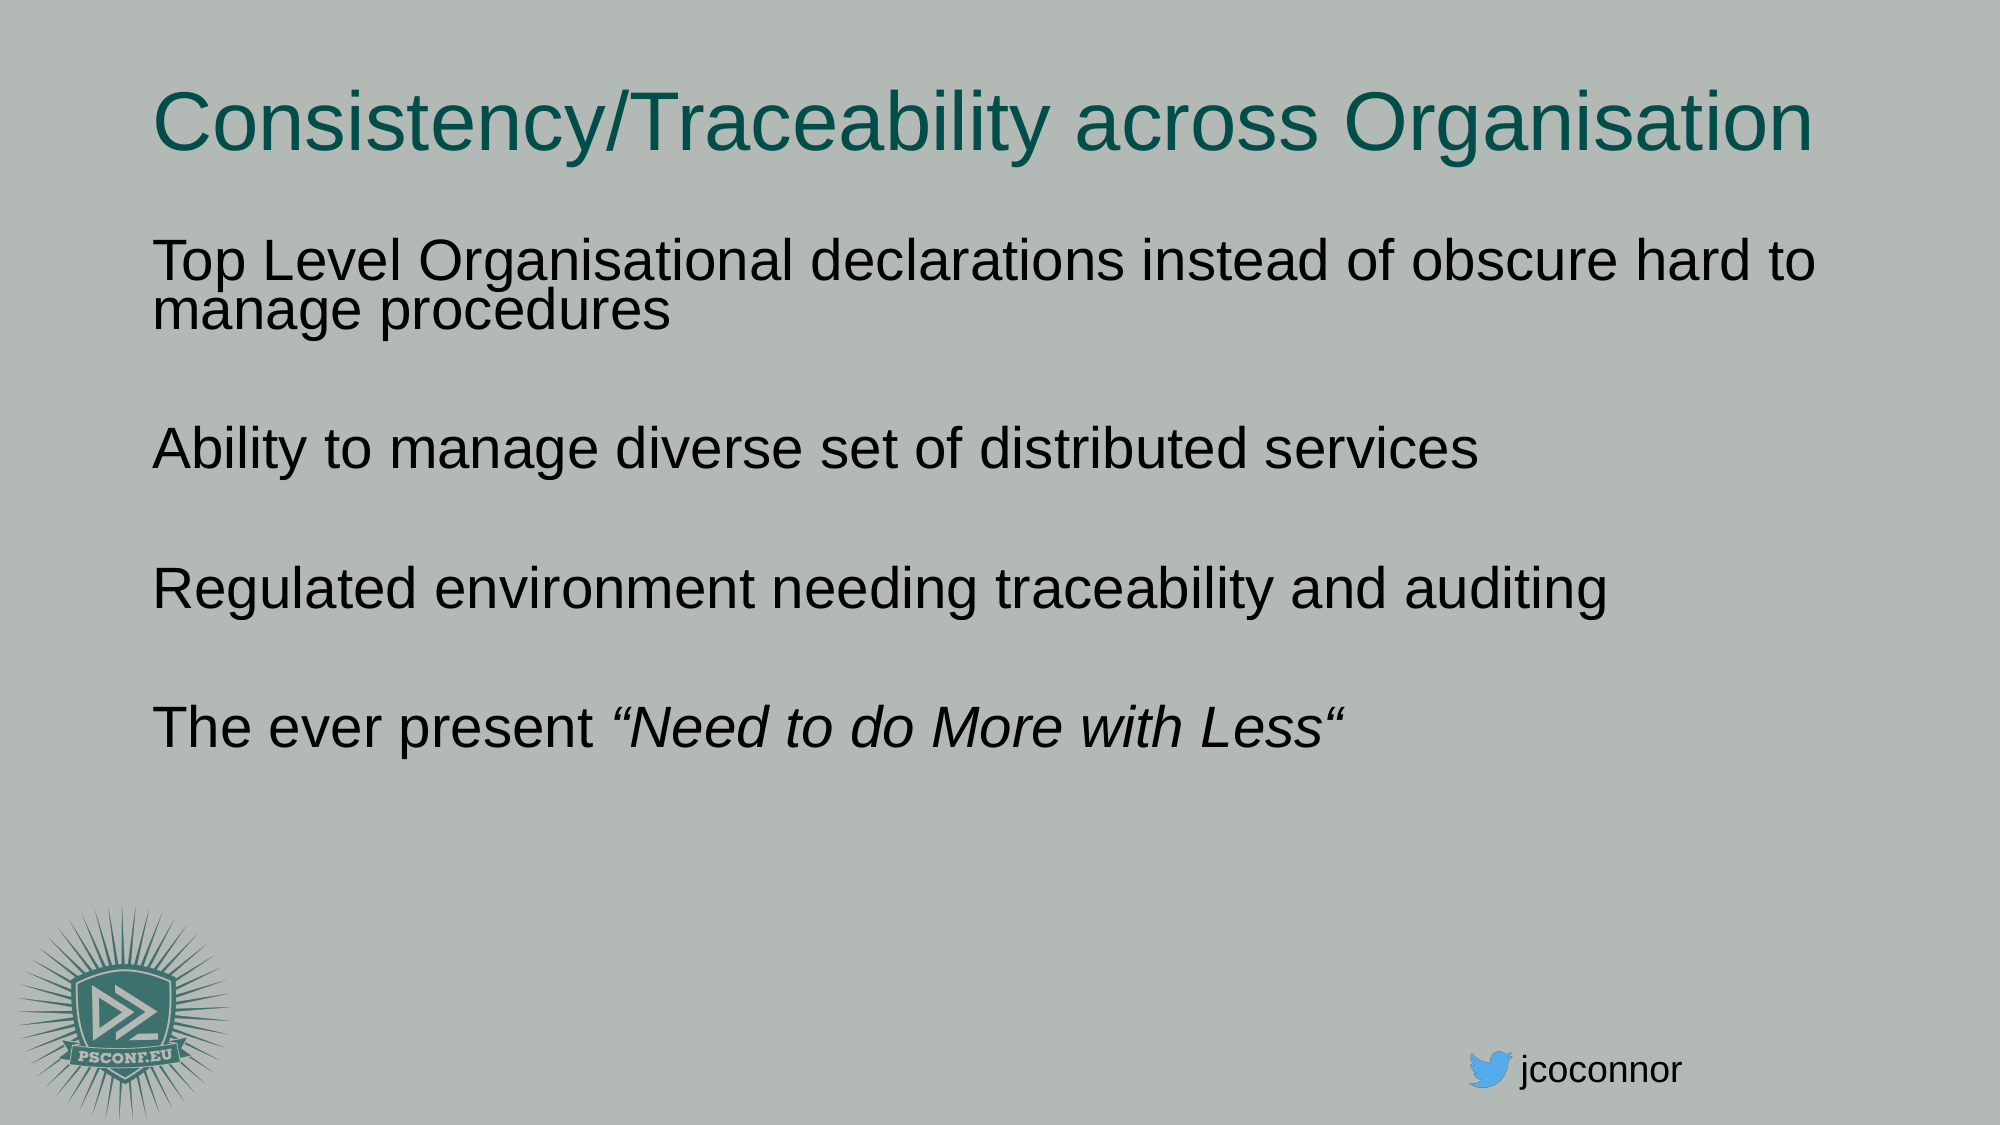

# Consistency/Traceability across Organisation
Top Level Organisational declarations instead of obscure hard to manage procedures

Ability to manage diverse set of distributed services

Regulated environment needing traceability and auditing

The ever present “Need to do More with Less“

jcoconnor